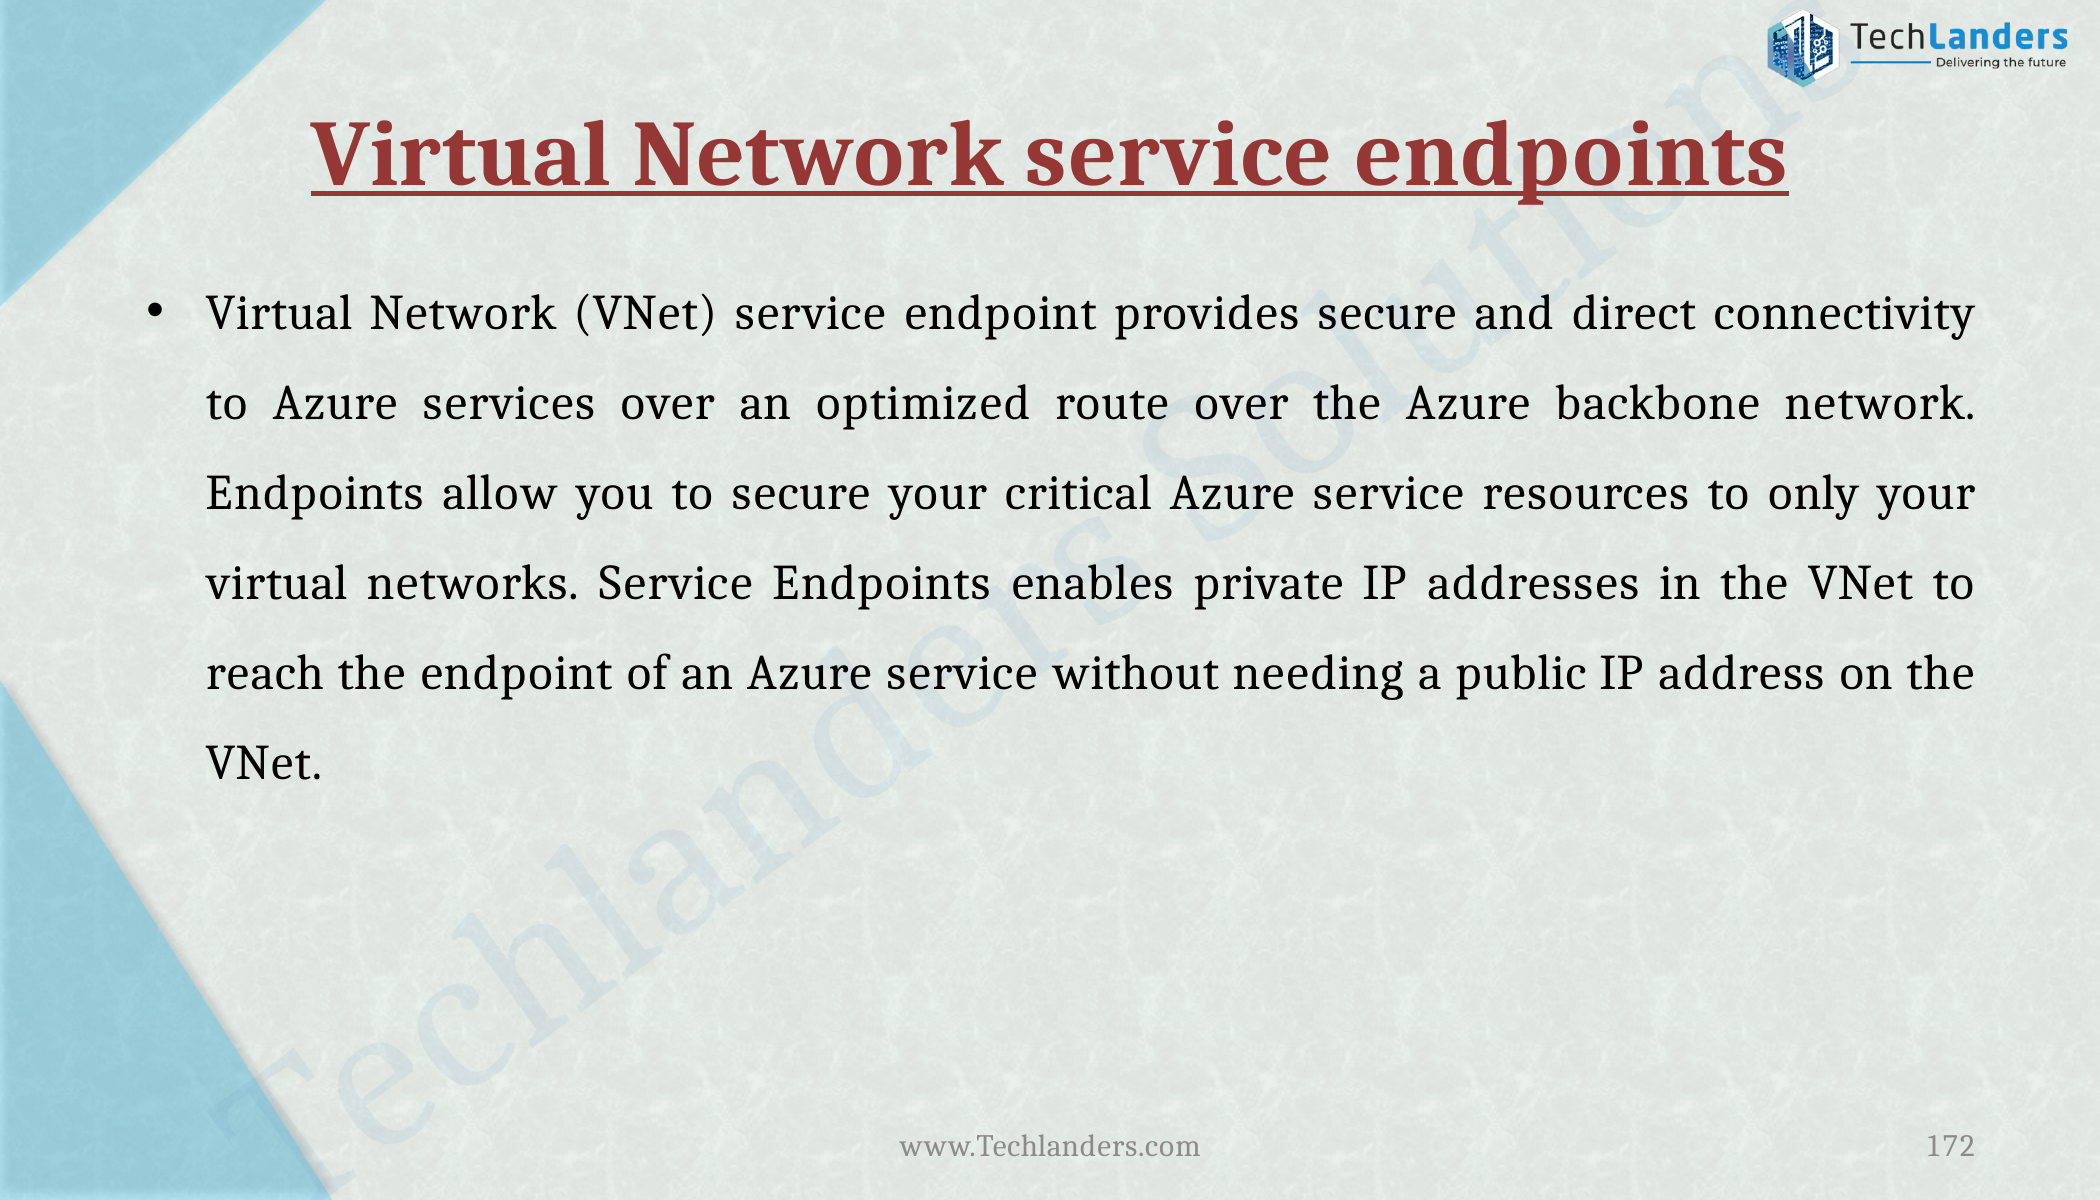

# Virtual Network service endpoints
Virtual Network (VNet) service endpoint provides secure and direct connectivity to Azure services over an optimized route over the Azure backbone network. Endpoints allow you to secure your critical Azure service resources to only your virtual networks. Service Endpoints enables private IP addresses in the VNet to reach the endpoint of an Azure service without needing a public IP address on the VNet.

www.Techlanders.com
172